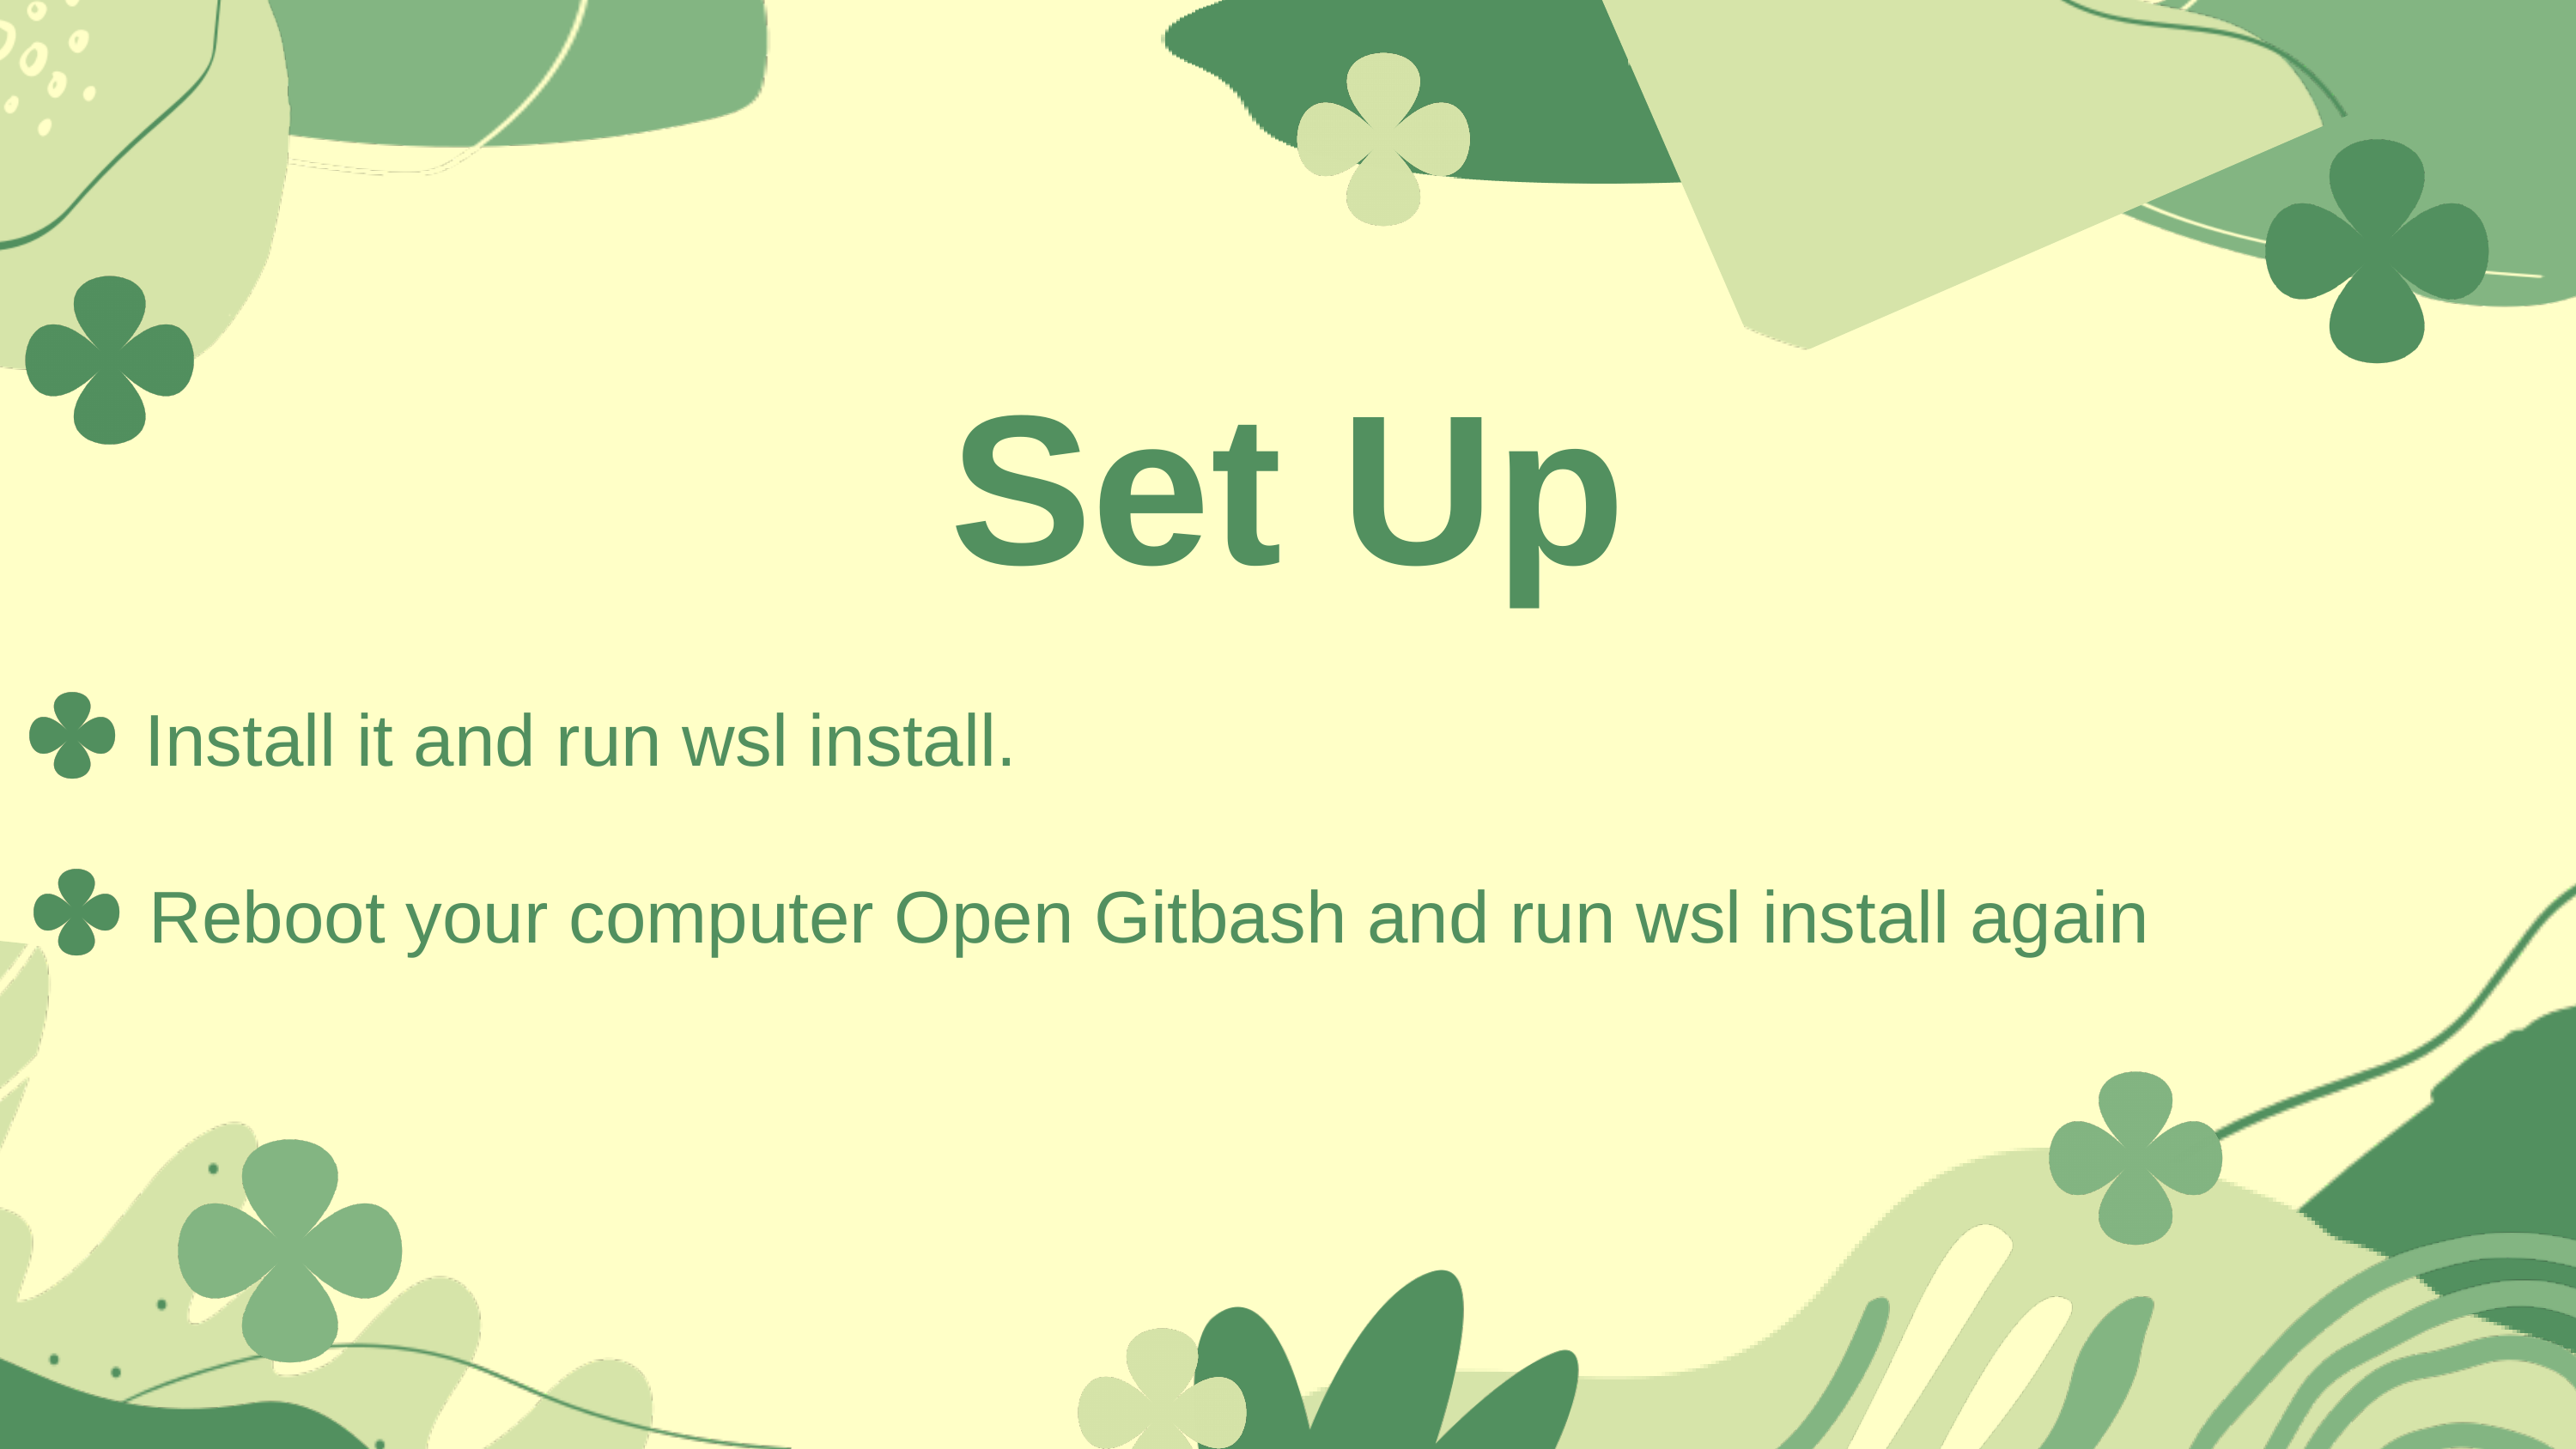

Set Up
Install it and run wsl install.

Reboot your computer Open Gitbash and run wsl install again